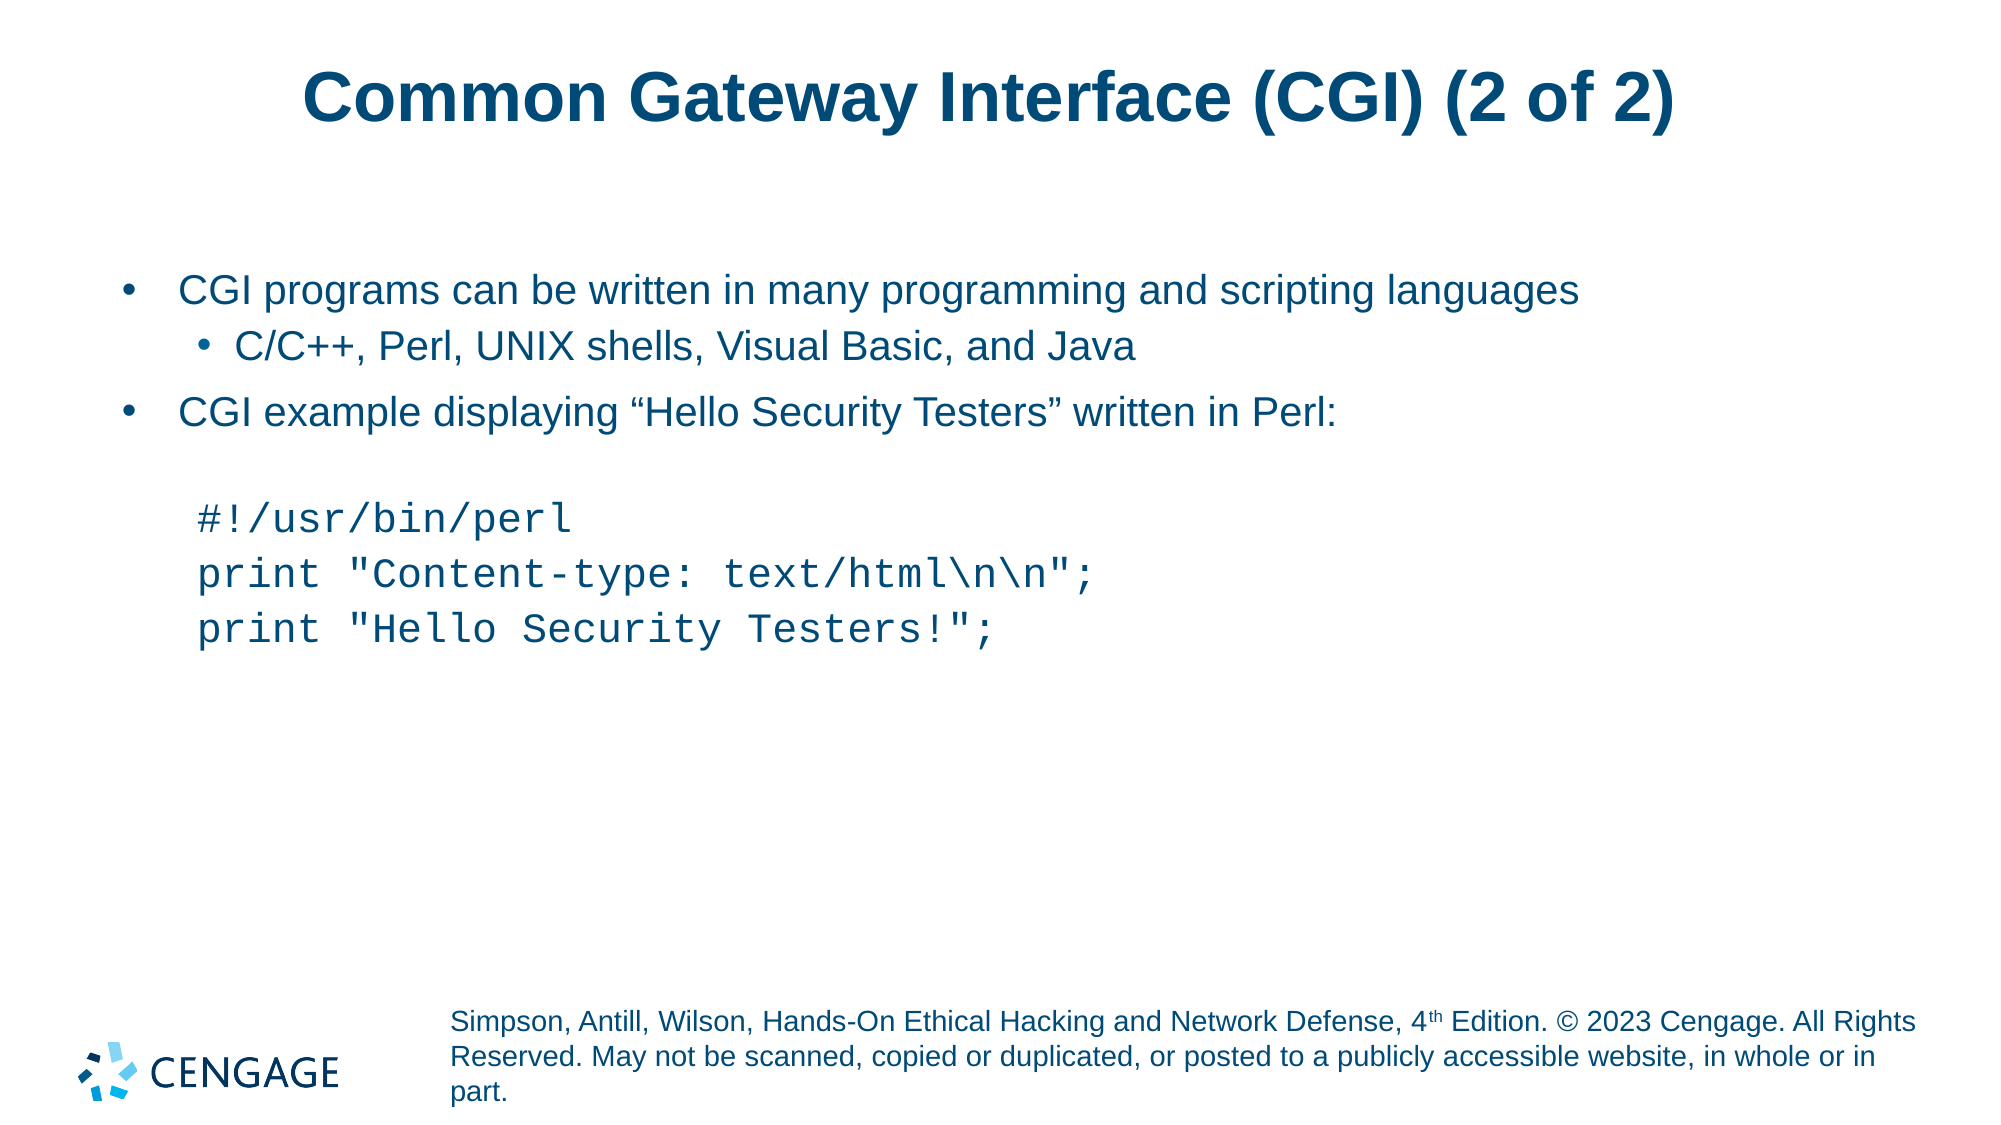

# Common Gateway Interface (CGI) (2 of 2)
CGI programs can be written in many programming and scripting languages
C/C++, Perl, UNIX shells, Visual Basic, and Java
CGI example displaying “Hello Security Testers” written in Perl:

#!/usr/bin/perl
print "Content-type: text/html\n\n";
print "Hello Security Testers!";